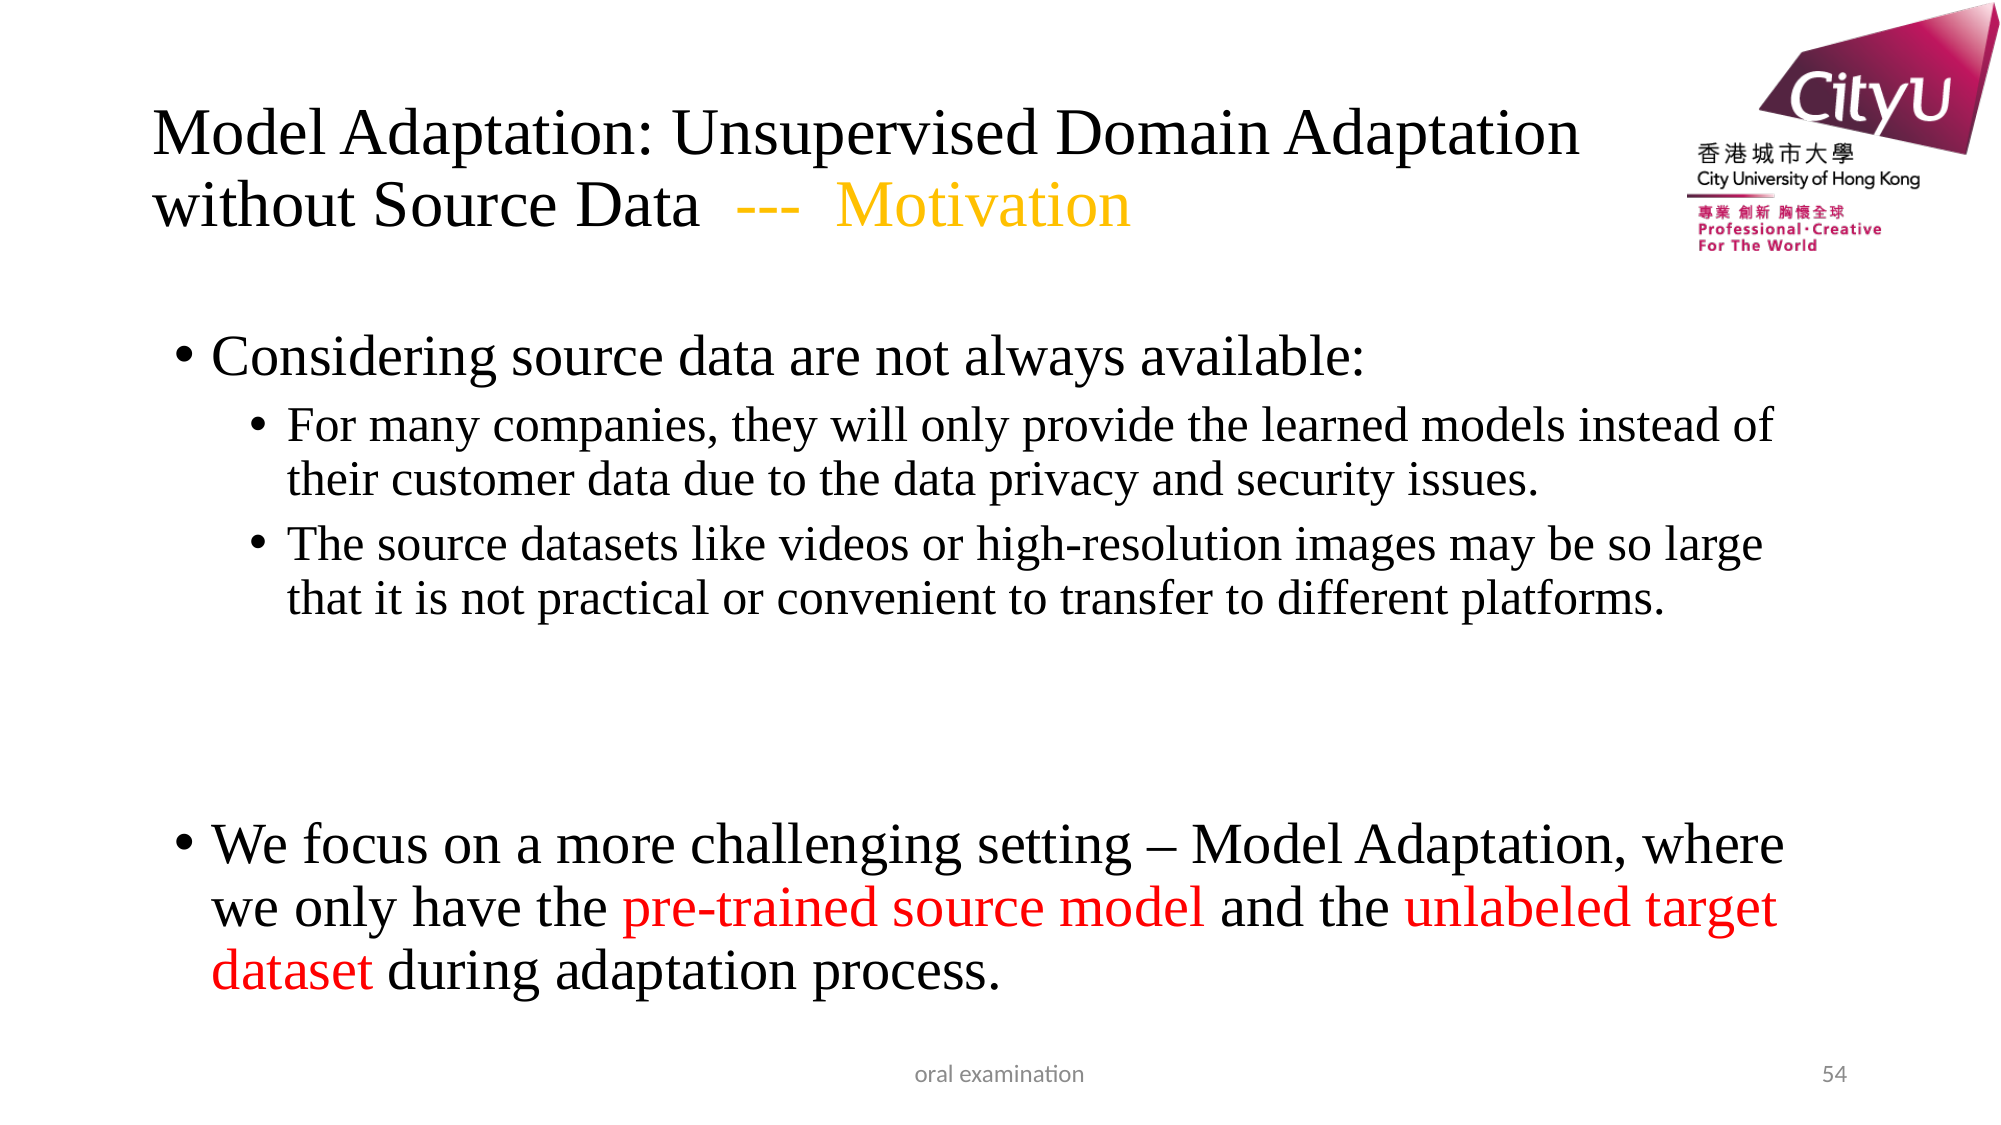

# Model Adaptation: Unsupervised Domain Adaptation without Source Data  ---  Motivation
Considering source data are not always available:
For many companies, they will only provide the learned models instead of their customer data due to the data privacy and security issues.
The source datasets like videos or high-resolution images may be so large that it is not practical or convenient to transfer to different platforms.

We focus on a more challenging setting – Model Adaptation, where we only have the pre-trained source model and the unlabeled target dataset during adaptation process.
oral examination
54